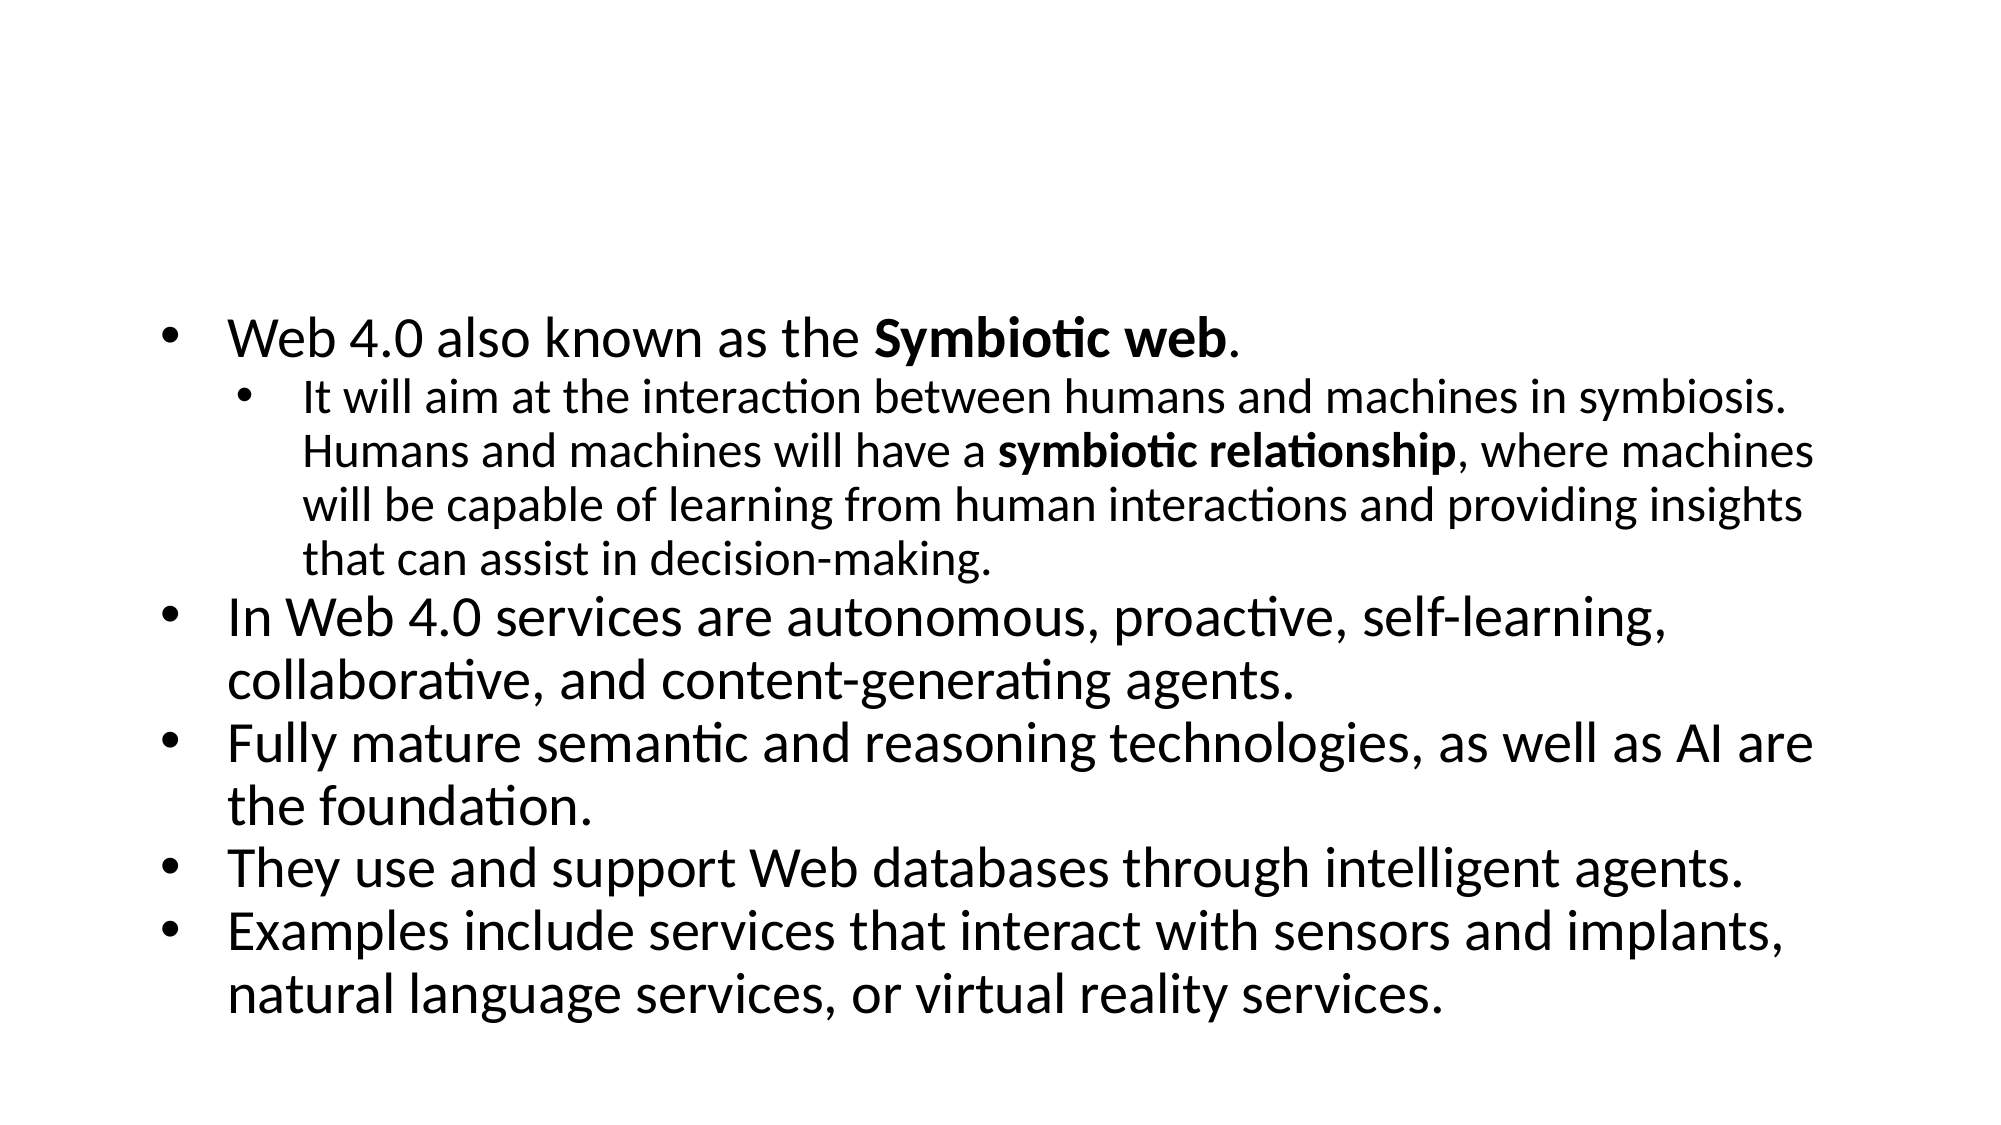

#
Web 4.0 also known as the Symbiotic web.
It will aim at the interaction between humans and machines in symbiosis. Humans and machines will have a symbiotic relationship, where machines will be capable of learning from human interactions and providing insights that can assist in decision-making.
In Web 4.0 services are autonomous, proactive, self-learning, collaborative, and content-generating agents.
Fully mature semantic and reasoning technologies, as well as AI are the foundation.
They use and support Web databases through intelligent agents.
Examples include services that interact with sensors and implants, natural language services, or virtual reality services.